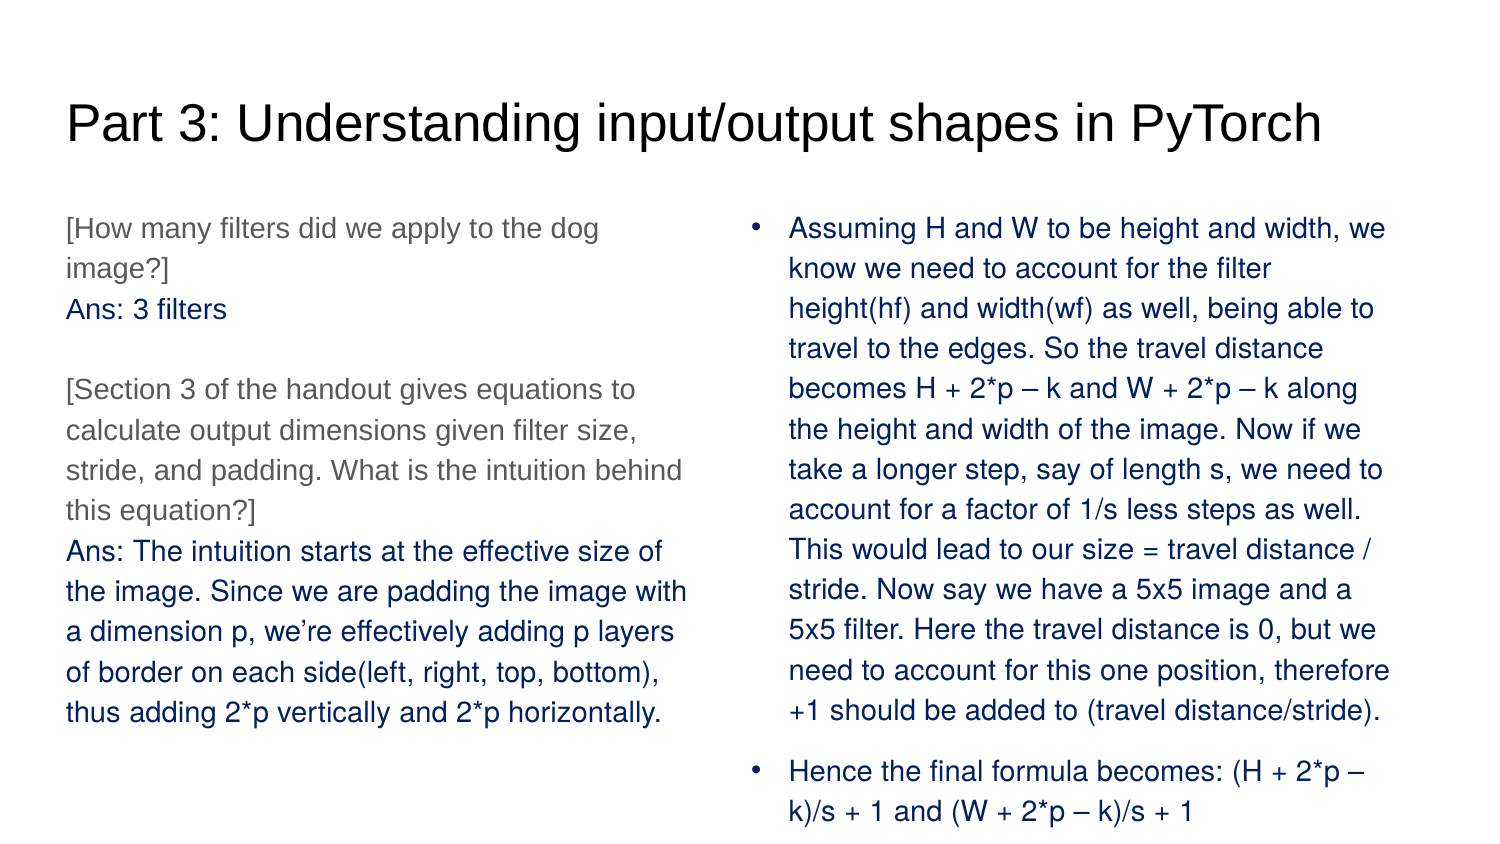

# Part 3: Understanding input/output shapes in PyTorch
[How many filters did we apply to the dog image?]
Ans: 3 filters

[Section 3 of the handout gives equations to calculate output dimensions given filter size, stride, and padding. What is the intuition behind this equation?]
Ans: The intuition starts at the effective size of the image. Since we are padding the image with a dimension p, we’re effectively adding p layers of border on each side(left, right, top, bottom), thus adding 2*p vertically and 2*p horizontally.
Assuming H and W to be height and width, we know we need to account for the filter height(hf) and width(wf) as well, being able to travel to the edges. So the travel distance becomes H + 2*p – k and W + 2*p – k along the height and width of the image. Now if we take a longer step, say of length s, we need to account for a factor of 1/s less steps as well. This would lead to our size = travel distance / stride. Now say we have a 5x5 image and a 5x5 filter. Here the travel distance is 0, but we need to account for this one position, therefore +1 should be added to (travel distance/stride).
Hence the final formula becomes: (H + 2*p – k)/s + 1 and (W + 2*p – k)/s + 1